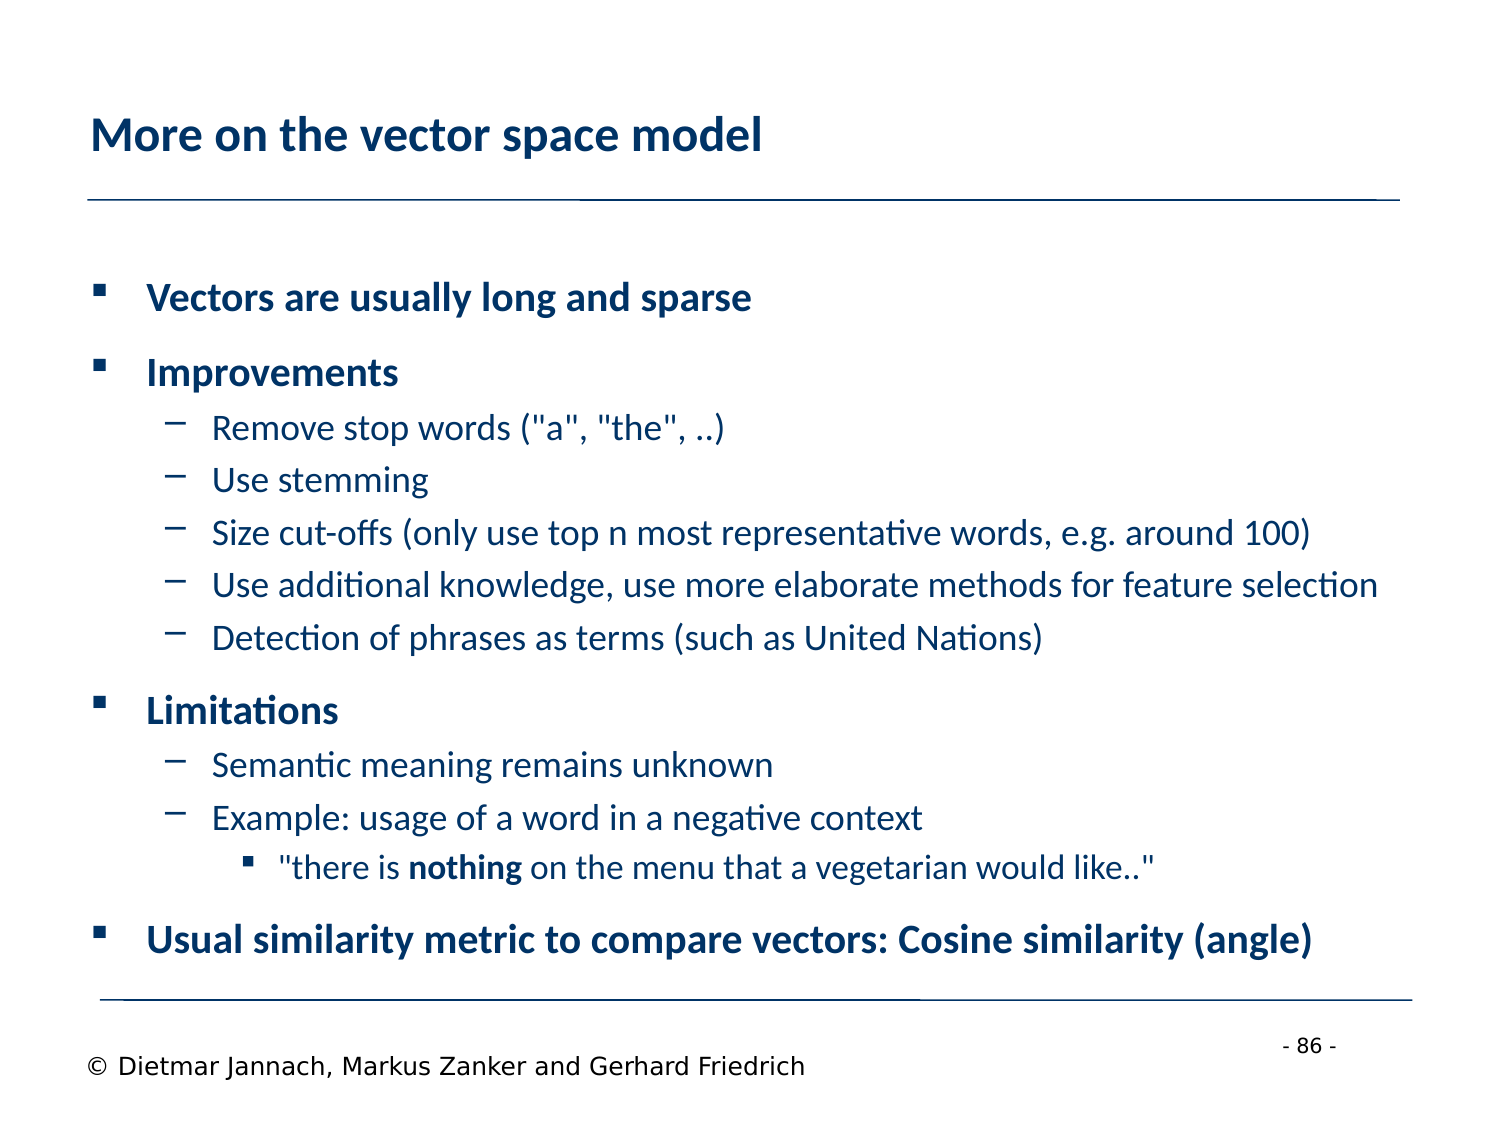

# More on the vector space model
Vectors are usually long and sparse
Improvements
Remove stop words ("a", "the", ..)
Use stemming
Size cut-offs (only use top n most representative words, e.g. around 100)
Use additional knowledge, use more elaborate methods for feature selection
Detection of phrases as terms (such as United Nations)
Limitations
Semantic meaning remains unknown
Example: usage of a word in a negative context
"there is nothing on the menu that a vegetarian would like.."
Usual similarity metric to compare vectors: Cosine similarity (angle)